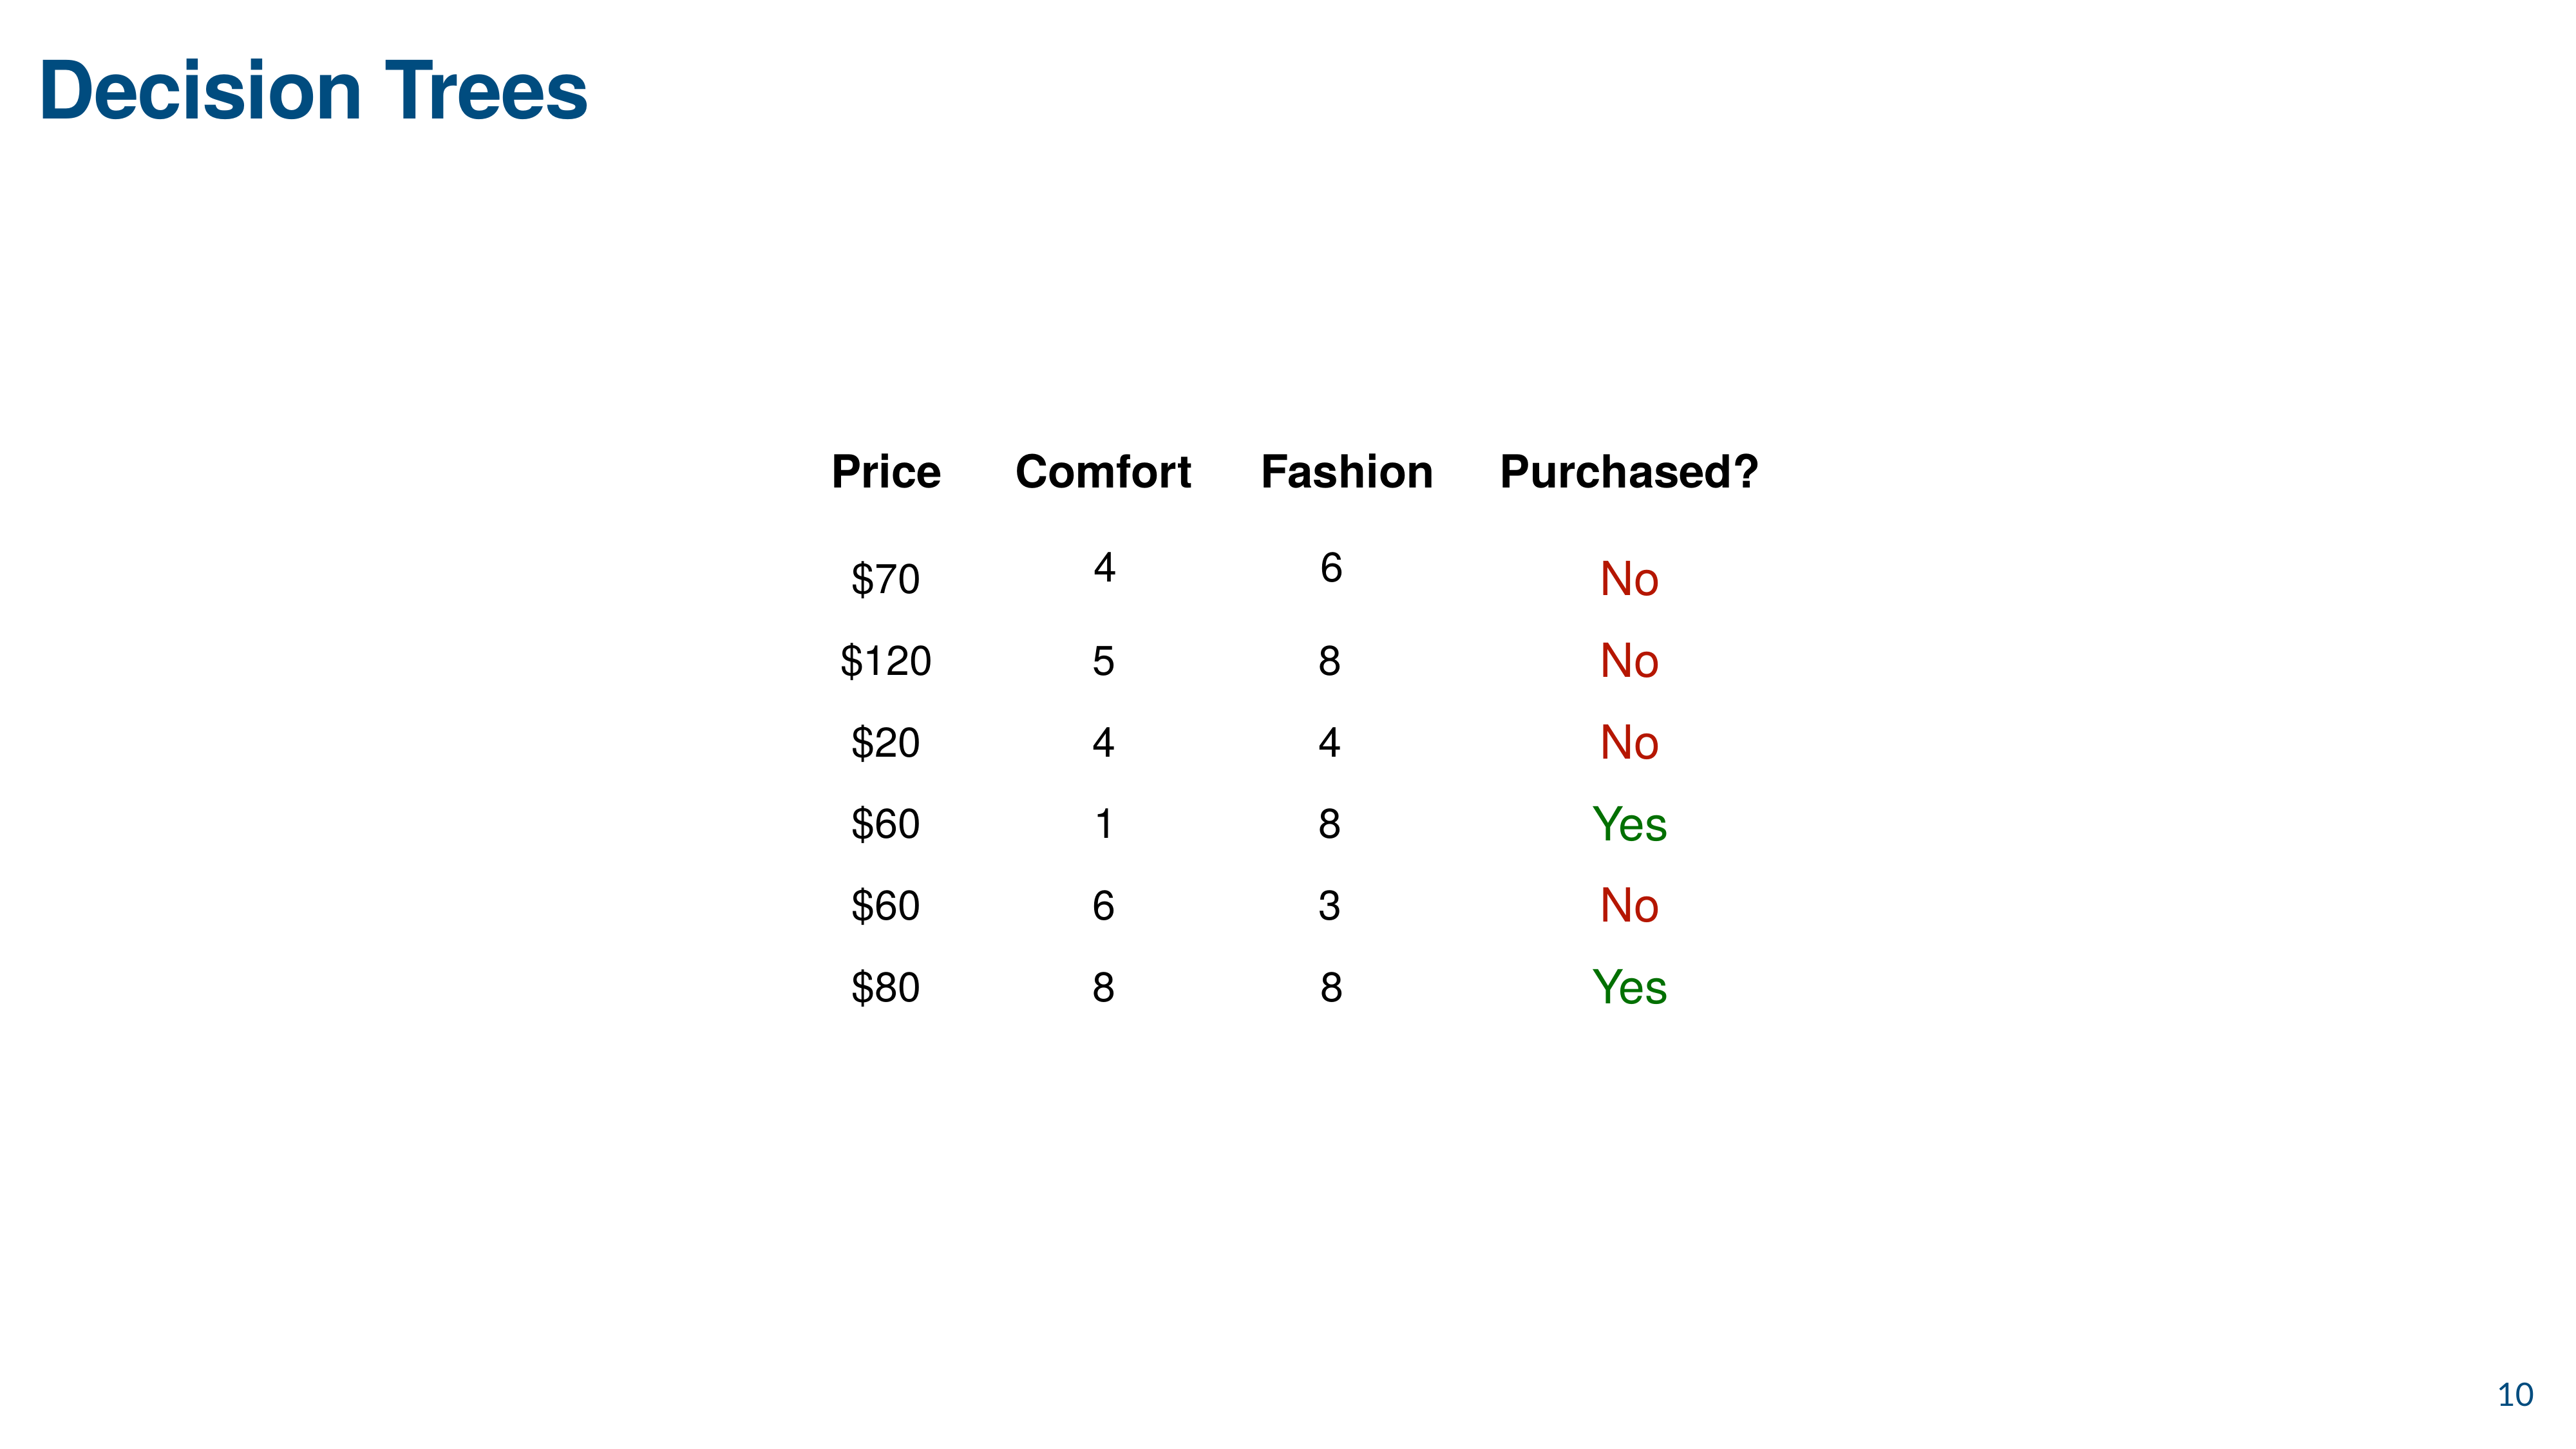

Decision Trees
Price
Comfort
Fashion
Purchased?
4
6
No
$70
No
$120
5
8
No
$20
4
4
Yes
$60
1
8
No
$60
6
3
Yes
$80
8
8
10